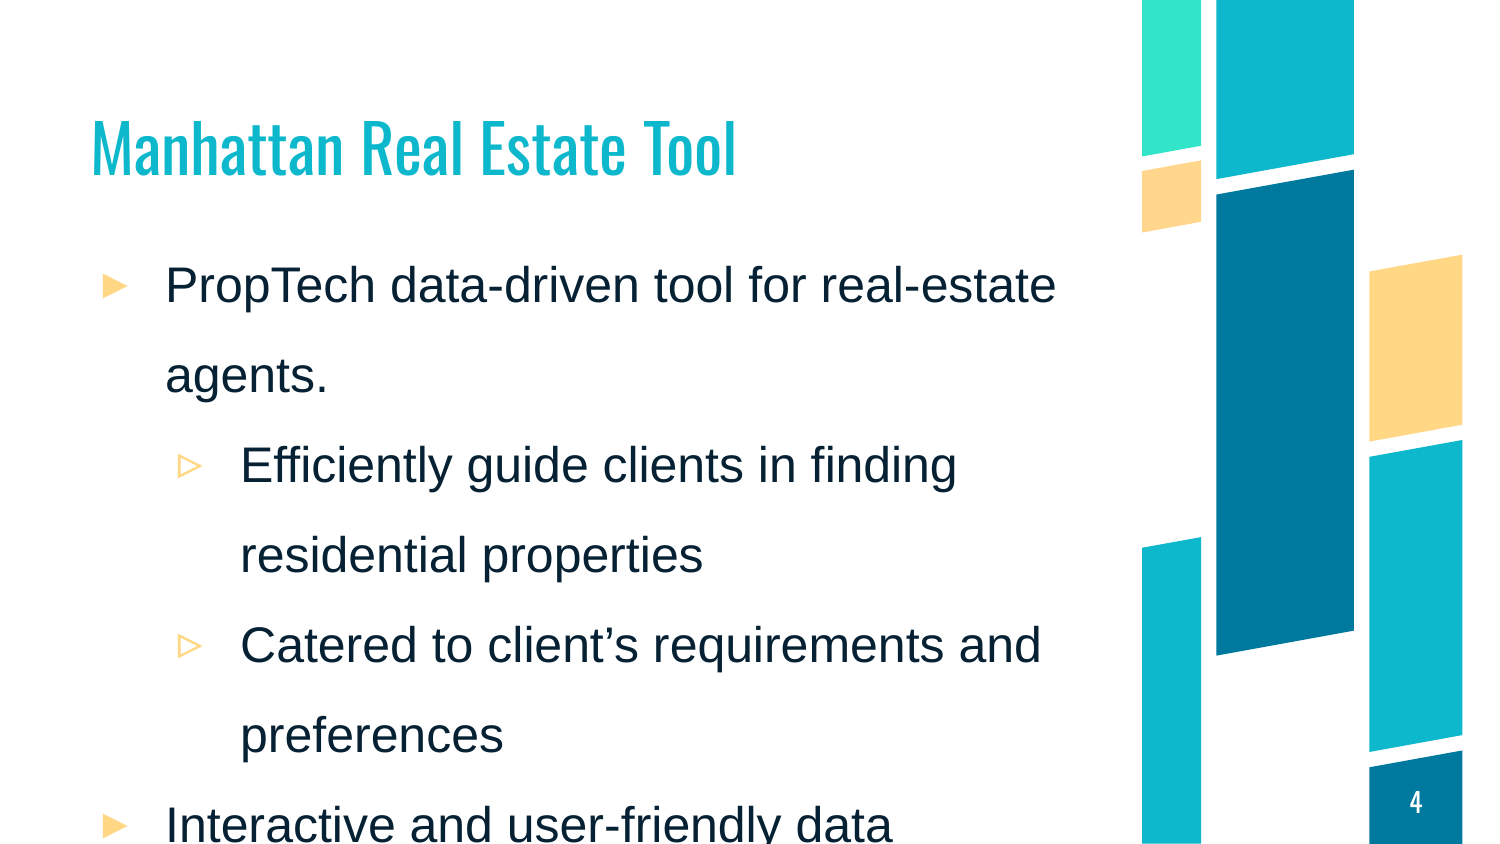

# Manhattan Real Estate Tool
PropTech data-driven tool for real-estate agents.
Efficiently guide clients in finding residential properties
Catered to client’s requirements and preferences
Interactive and user-friendly data visualization tool.
4